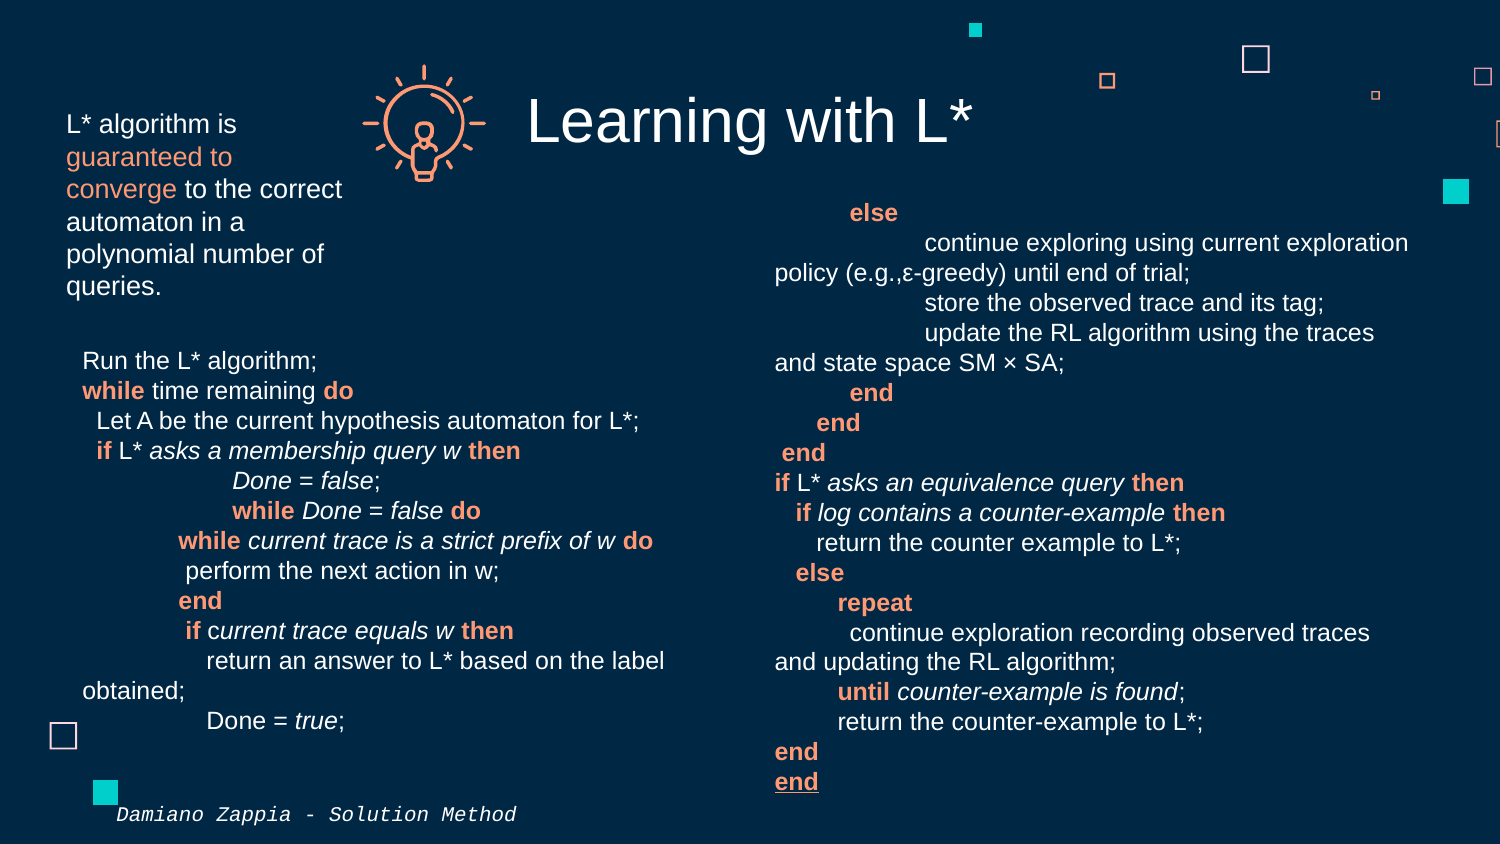

# Learning with L*
L* algorithm is guaranteed to converge to the correct automaton in a polynomial number of queries.
else
      	continue exploring using current exploration policy (e.g.,ε-greedy) until end of trial;
      	store the observed trace and its tag;
      	update the RL algorithm using the traces and state space SM × SA;
end
      end
 end
if L* asks an equivalence query then
   if log contains a counter-example then
      return the counter example to L*;
   else
         repeat
continue exploration recording observed traces and updating the RL algorithm;
         until counter-example is found;
         return the counter-example to L*;
end
end

Run the L* algorithm;
while time remaining do
  Let A be the current hypothesis automaton for L*;
  if L* asks a membership query w then
	Done = false;
	while Done = false do
   while current trace is a strict prefix of w do
    perform the next action in w;
   end
    if current trace equals w then
       return an answer to L* based on the label obtained;
       Done = true;

Damiano Zappia - Solution Method